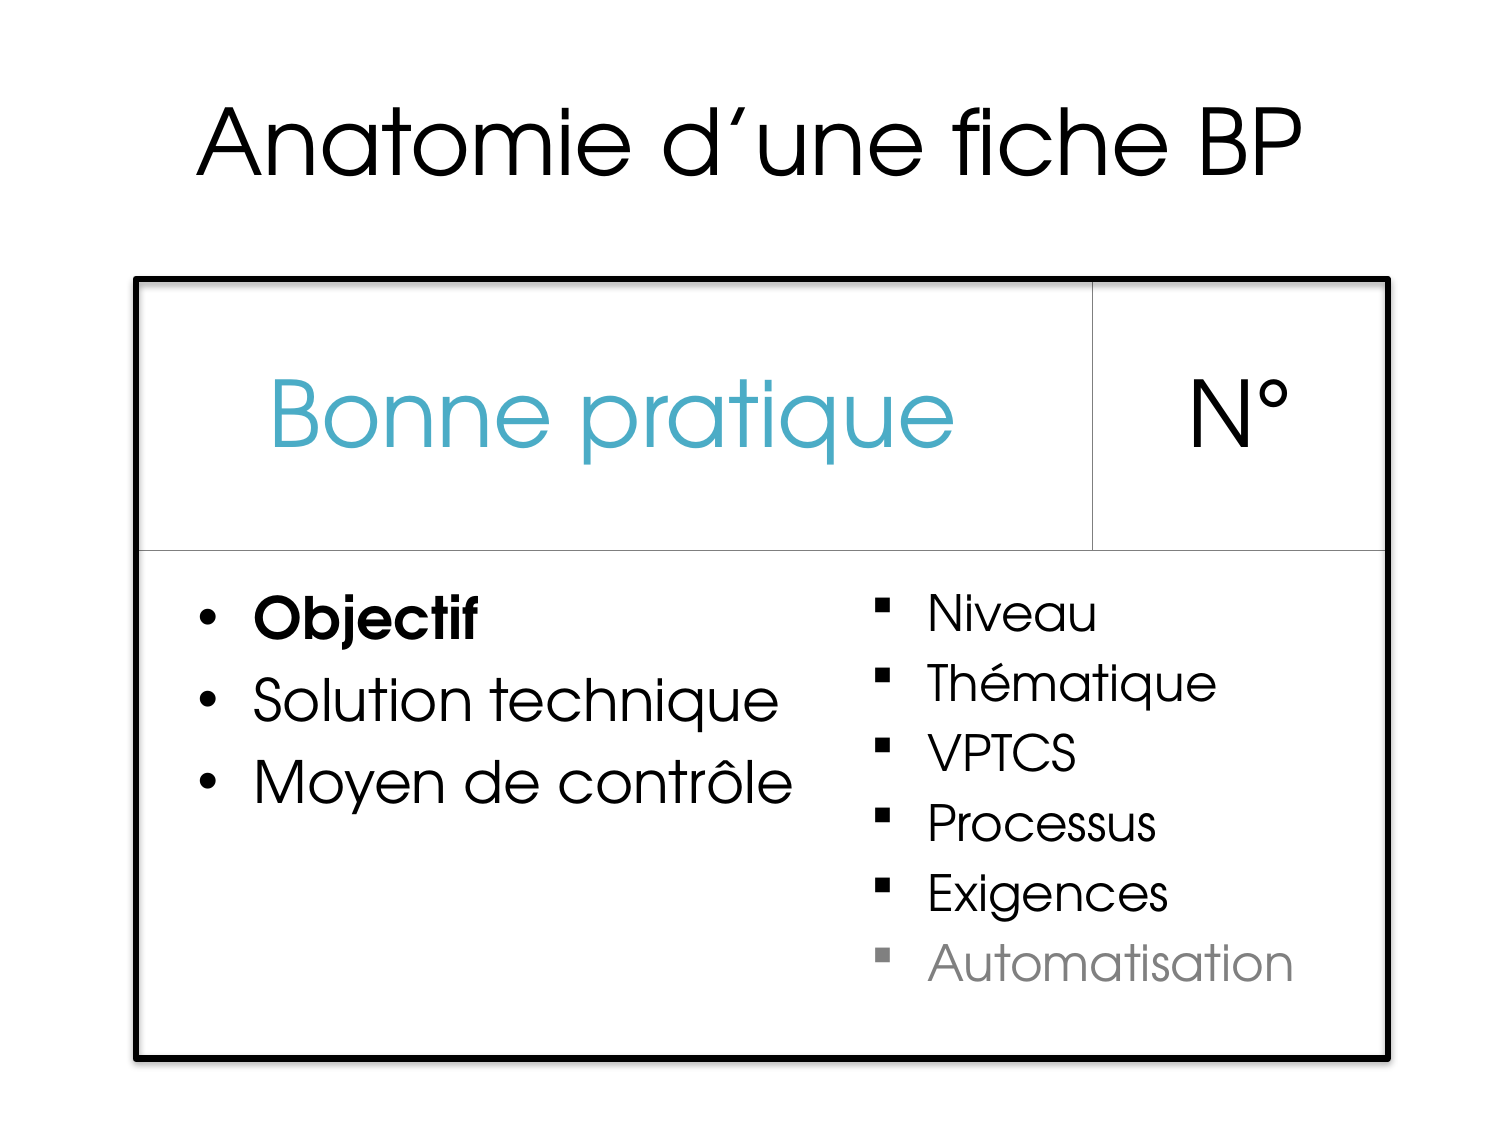

# Anatomie d’une fiche BP
Bonne pratique

N°
Niveau
Thématique
VPTCS
Processus
Exigences
Automatisation

Objectif
Solution technique
Moyen de contrôle